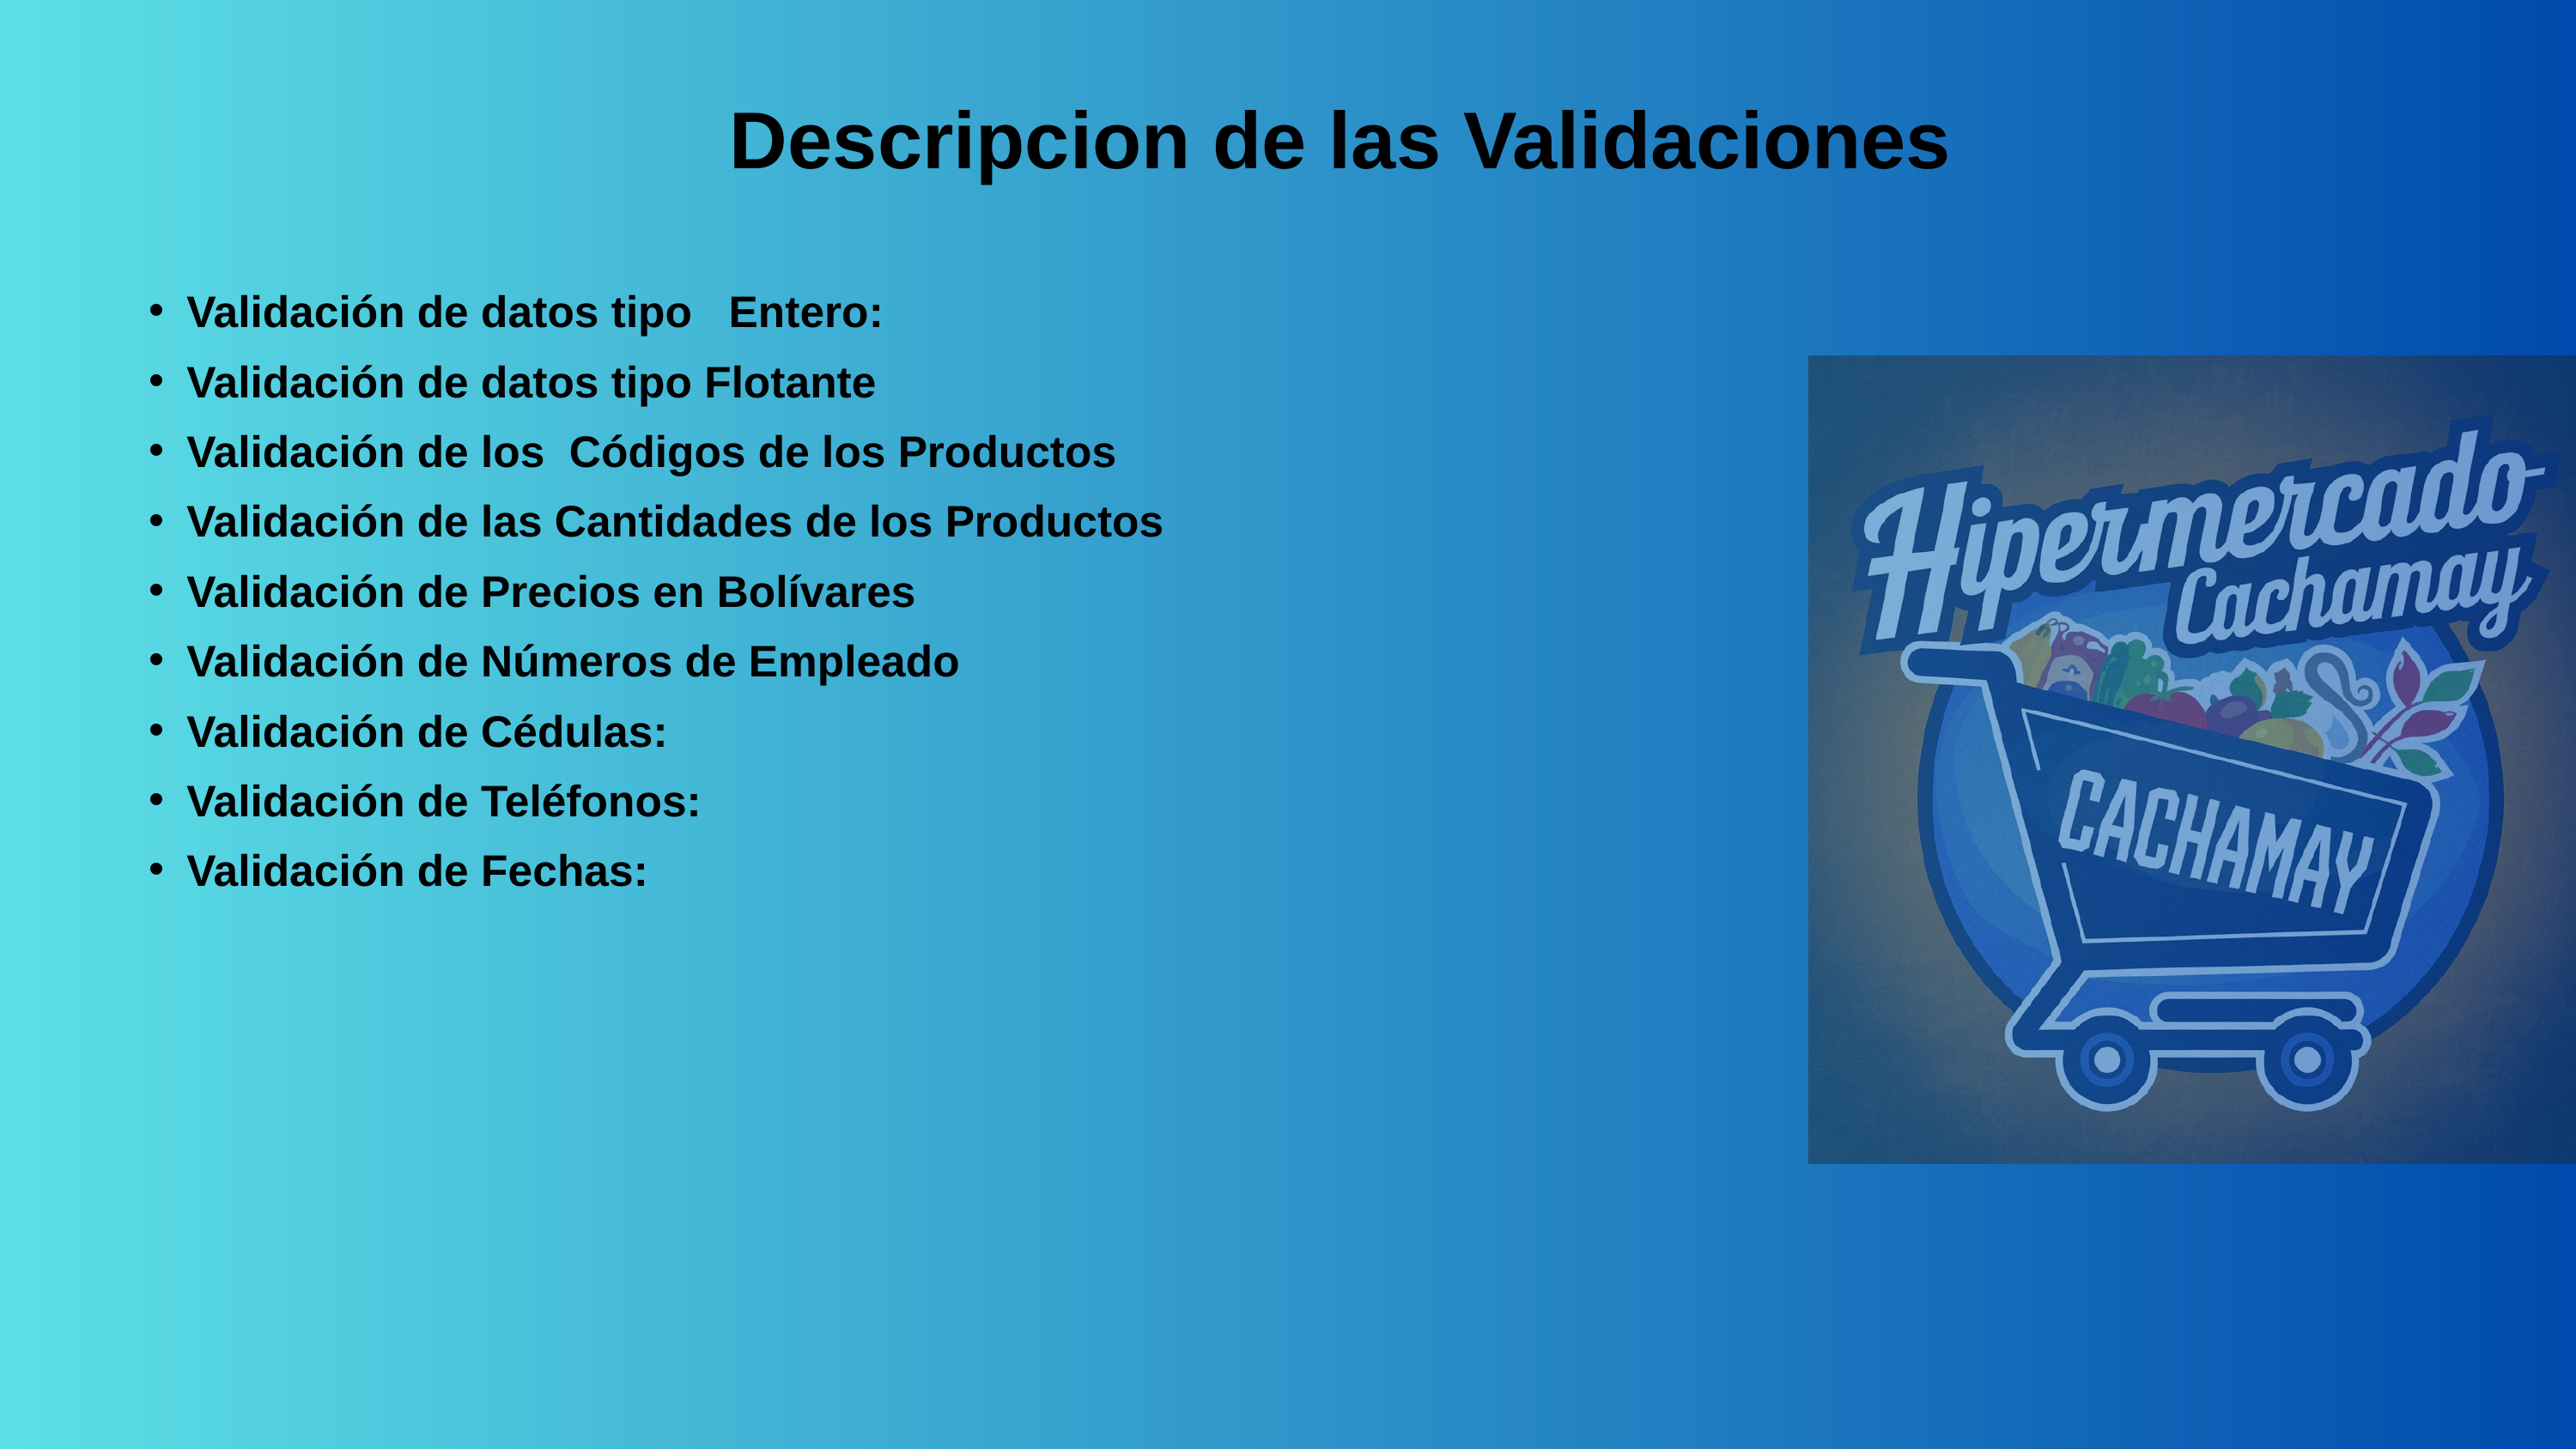

Descripcion de las Validaciones
Validación de datos tipo   Entero:
Validación de datos tipo Flotante
Validación de los  Códigos de los Productos
Validación de las Cantidades de los Productos
Validación de Precios en Bolívares
Validación de Números de Empleado
Validación de Cédulas:
Validación de Teléfonos:
Validación de Fechas: